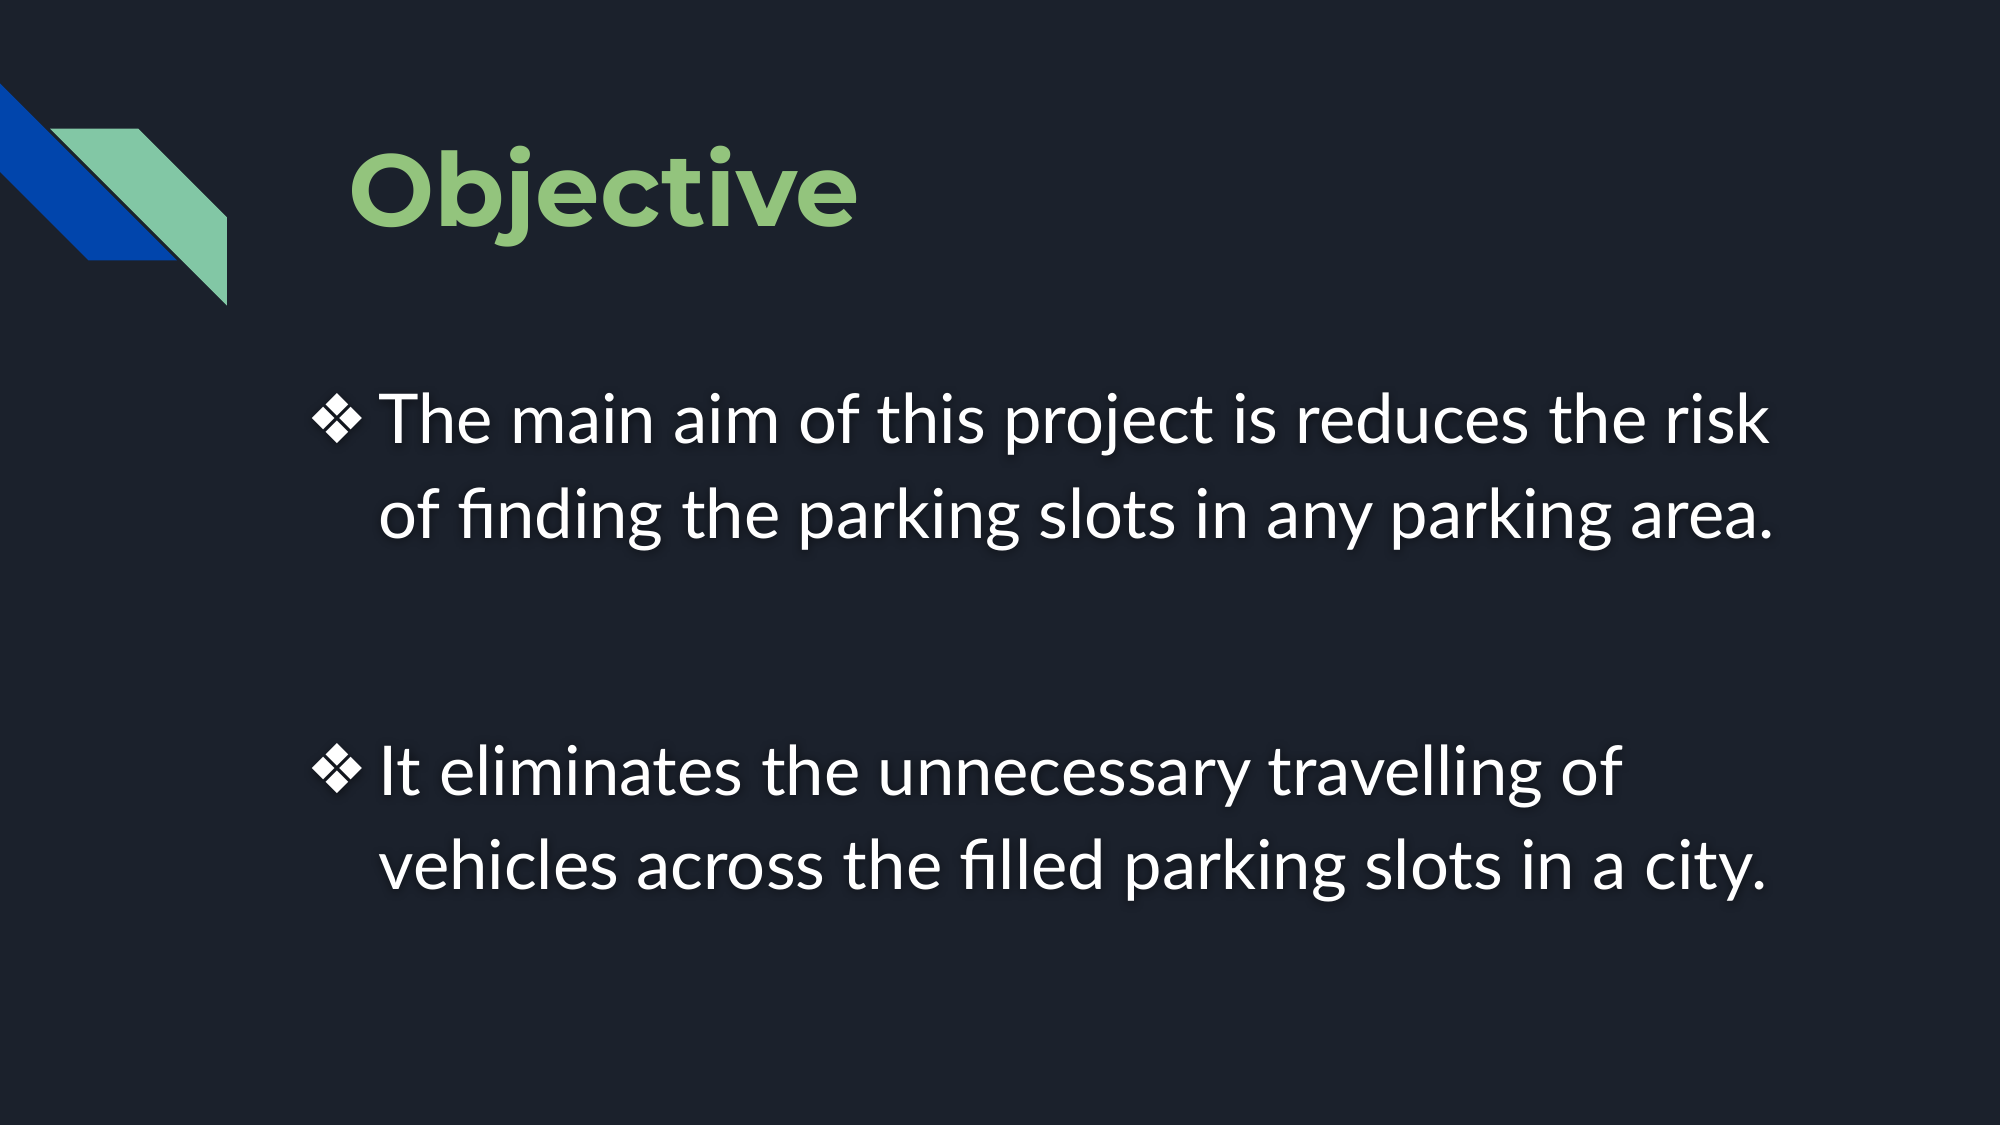

# Objective
The main aim of this project is reduces the risk of finding the parking slots in any parking area.

It eliminates the unnecessary travelling of vehicles across the filled parking slots in a city.